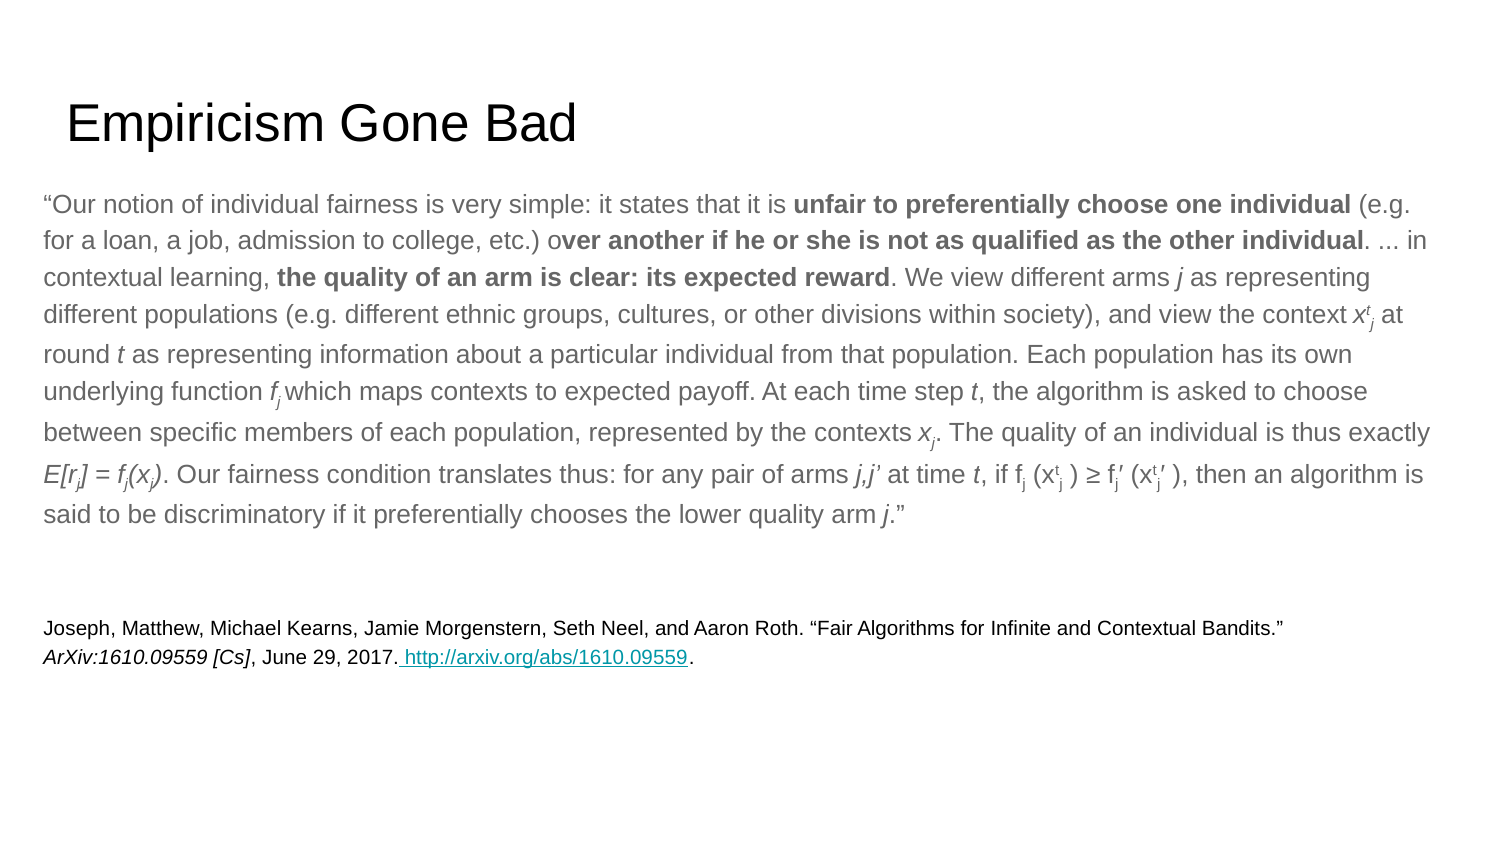

# Empiricism Gone Bad
“Our notion of individual fairness is very simple: it states that it is unfair to preferentially choose one individual (e.g. for a loan, a job, admission to college, etc.) over another if he or she is not as qualified as the other individual. ... in contextual learning, the quality of an arm is clear: its expected reward. We view different arms j as representing different populations (e.g. different ethnic groups, cultures, or other divisions within society), and view the context xtj at round t as representing information about a particular individual from that population. Each population has its own underlying function fj which maps contexts to expected payoff. At each time step t, the algorithm is asked to choose between specific members of each population, represented by the contexts xj. The quality of an individual is thus exactly E[rj] = fj(xj). Our fairness condition translates thus: for any pair of arms j,j’ at time t, if fj (xtj ) ≥ fj′ (xtj′ ), then an algorithm is said to be discriminatory if it preferentially chooses the lower quality arm j.”
Joseph, Matthew, Michael Kearns, Jamie Morgenstern, Seth Neel, and Aaron Roth. “Fair Algorithms for Infinite and Contextual Bandits.” ArXiv:1610.09559 [Cs], June 29, 2017. http://arxiv.org/abs/1610.09559.